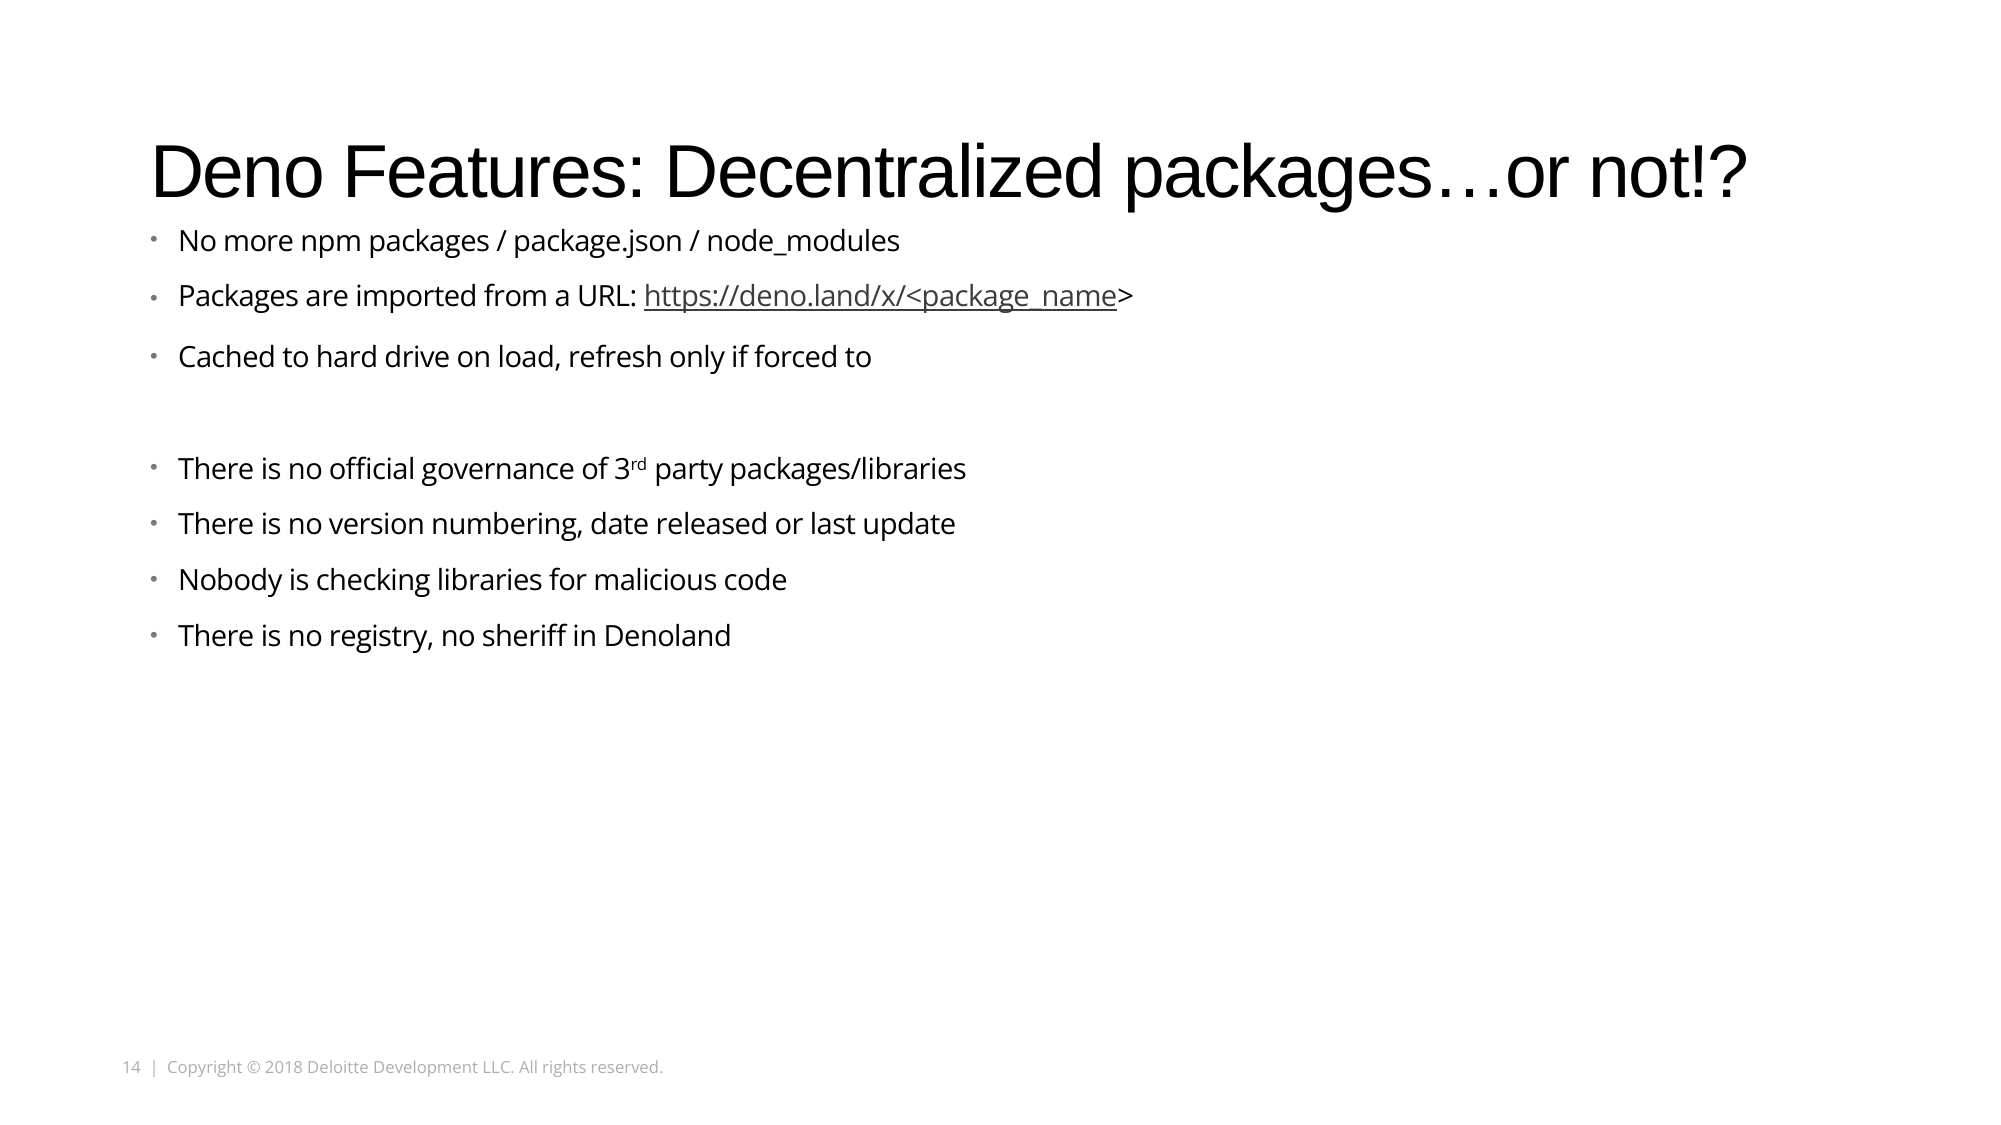

# Deno Features: Decentralized packages…or not!?
No more npm packages / package.json / node_modules
Packages are imported from a URL: https://deno.land/x/<package_name>
Cached to hard drive on load, refresh only if forced to

There is no official governance of 3rd party packages/libraries
There is no version numbering, date released or last update
Nobody is checking libraries for malicious code
There is no registry, no sheriff in Denoland